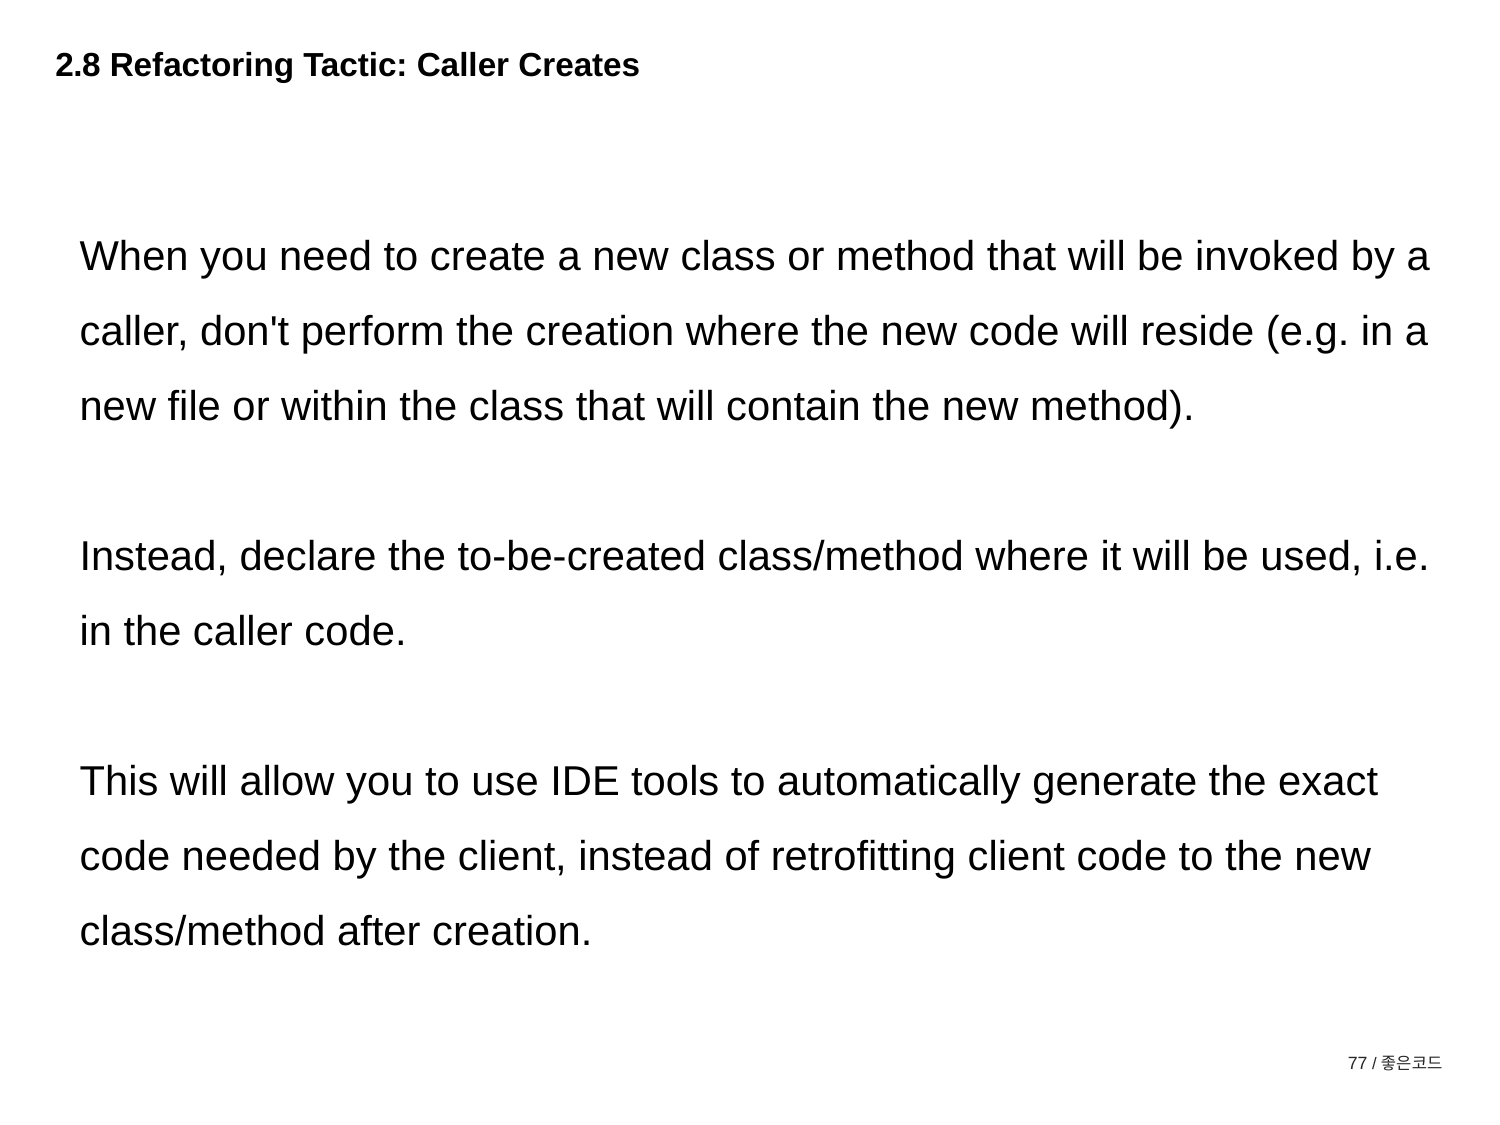

2.8 Refactoring Tactic: Caller Creates
When you need to create a new class or method that will be invoked by a caller, don't perform the creation where the new code will reside (e.g. in a new file or within the class that will contain the new method).

Instead, declare the to-be-created class/method where it will be used, i.e. in the caller code.

This will allow you to use IDE tools to automatically generate the exact code needed by the client, instead of retrofitting client code to the new class/method after creation.